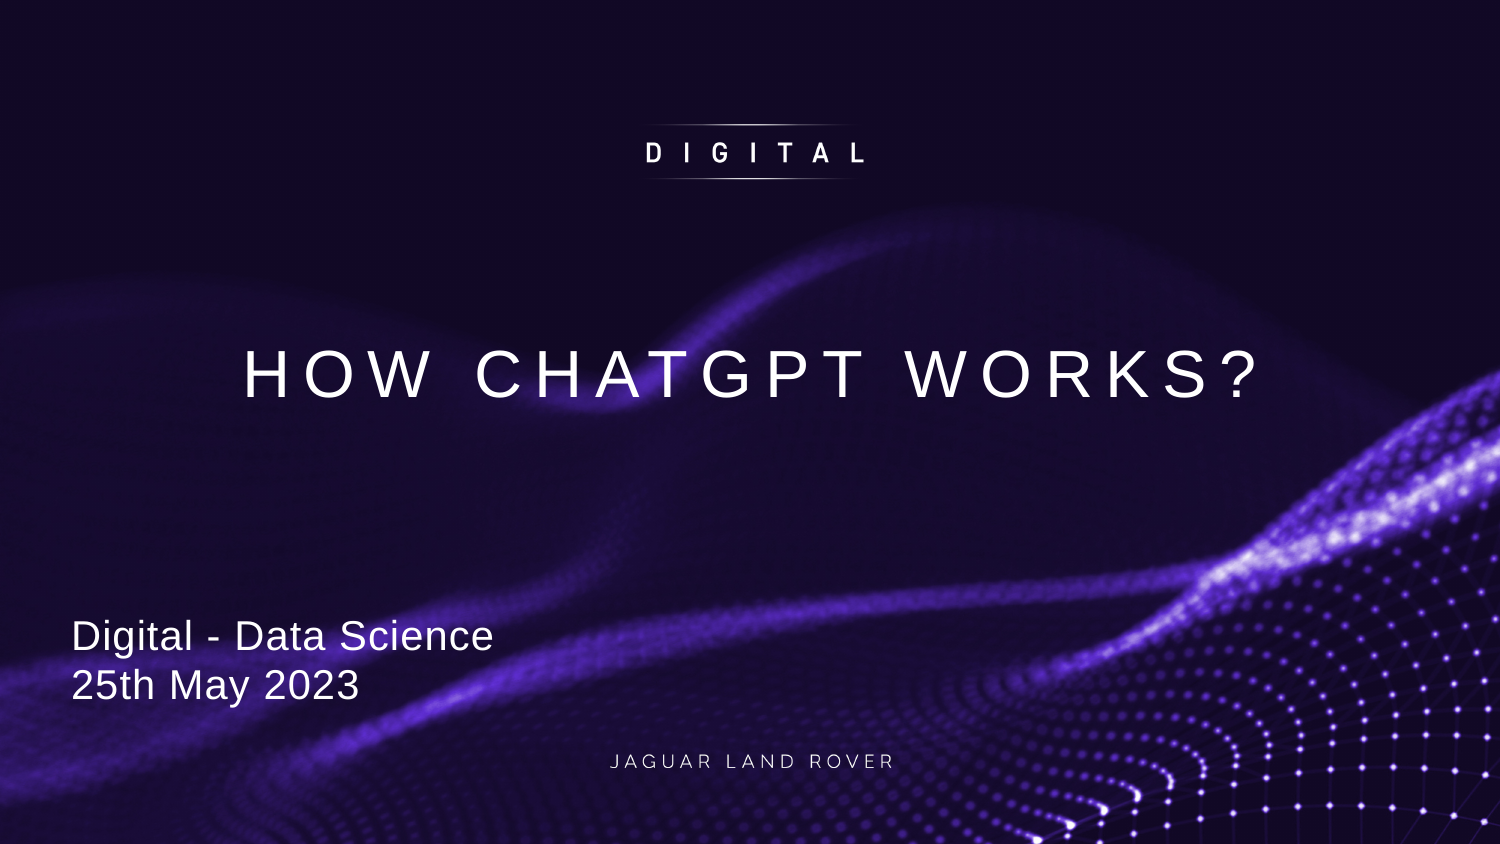

# How Chatgpt works?
Digital - Data Science
25th May 2023